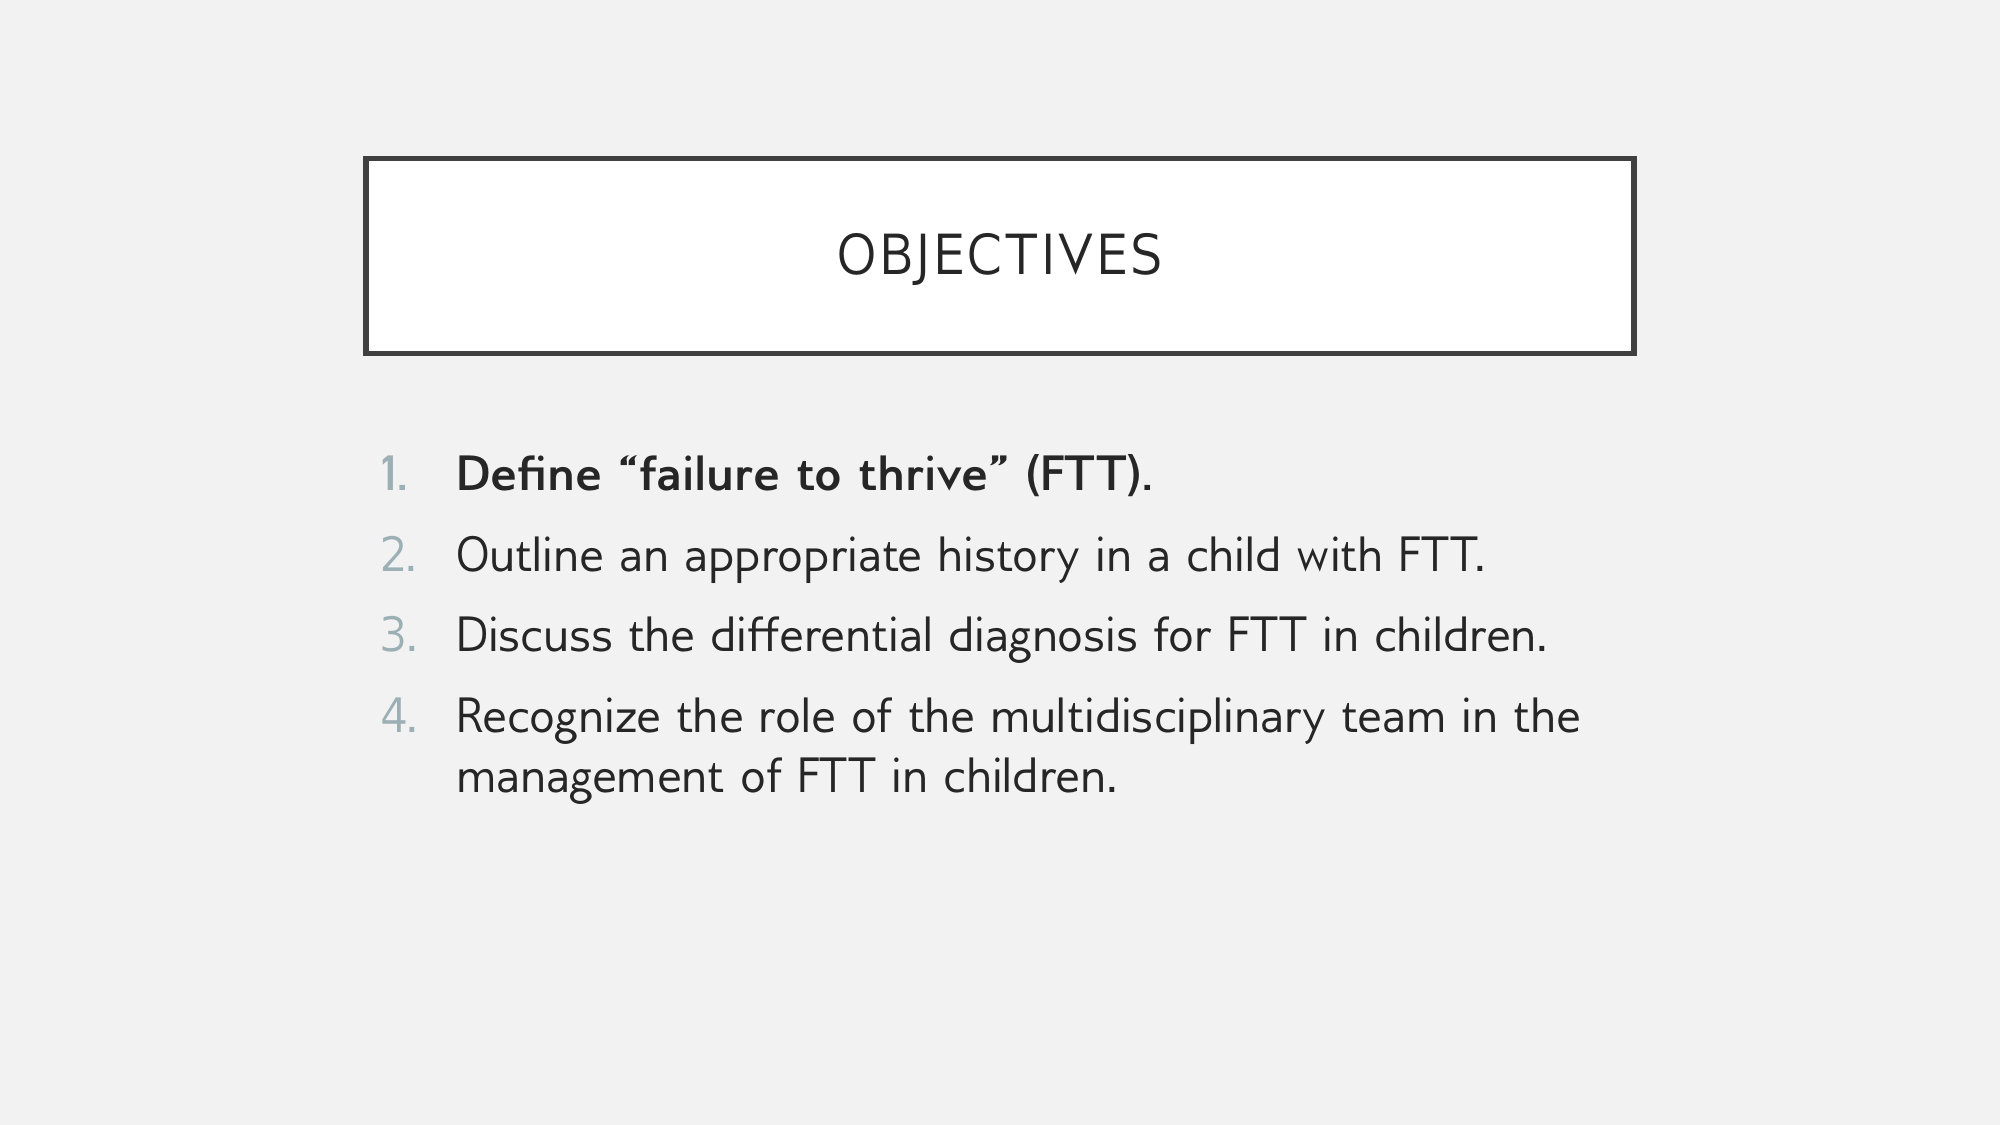

# Objectives
Define “failure to thrive” (FTT).
Outline an appropriate history in a child with FTT.
Discuss the differential diagnosis for FTT in children.
Recognize the role of the multidisciplinary team in the management of FTT in children.